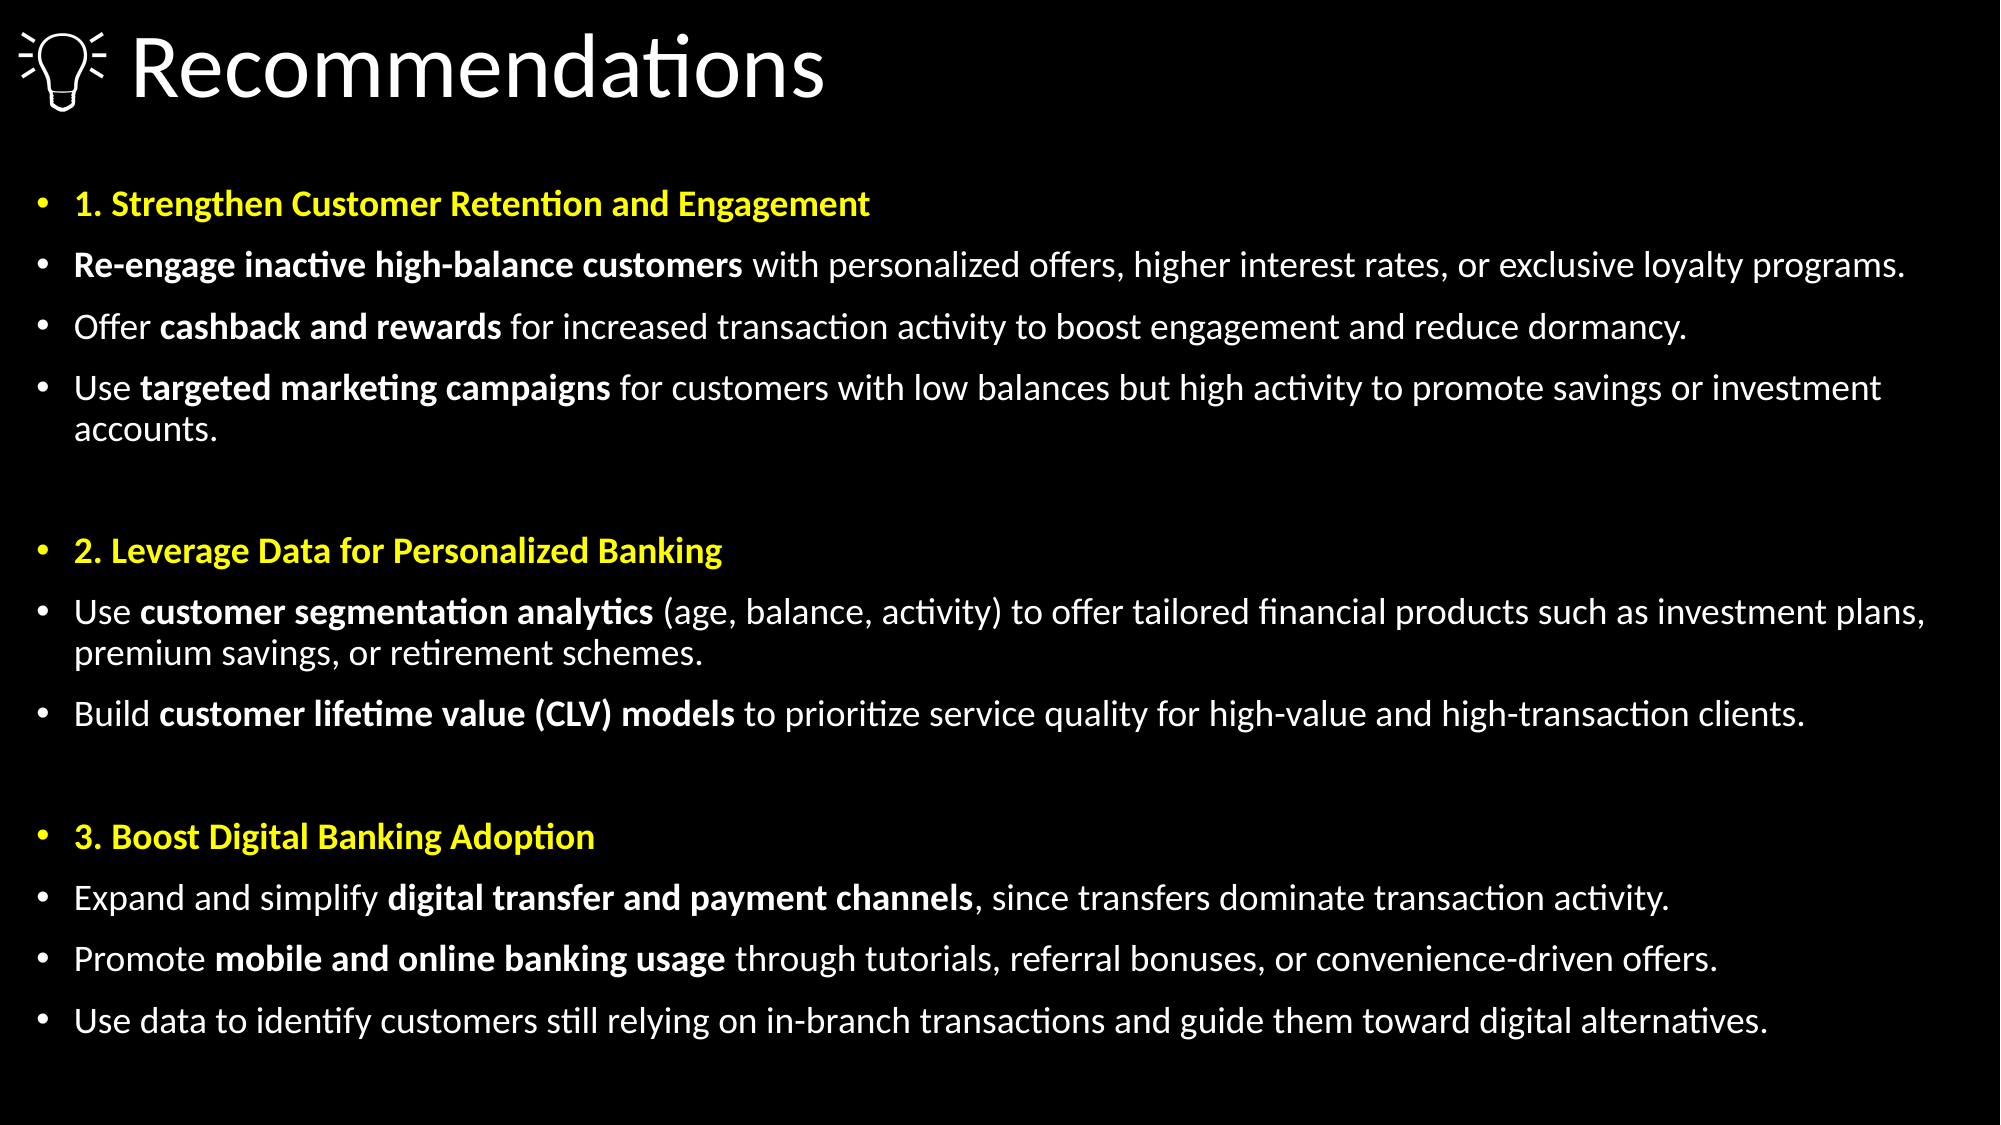

# 💡 Recommendations
1. Strengthen Customer Retention and Engagement
Re-engage inactive high-balance customers with personalized offers, higher interest rates, or exclusive loyalty programs.
Offer cashback and rewards for increased transaction activity to boost engagement and reduce dormancy.
Use targeted marketing campaigns for customers with low balances but high activity to promote savings or investment accounts.

2. Leverage Data for Personalized Banking
Use customer segmentation analytics (age, balance, activity) to offer tailored financial products such as investment plans, premium savings, or retirement schemes.
Build customer lifetime value (CLV) models to prioritize service quality for high-value and high-transaction clients.

3. Boost Digital Banking Adoption
Expand and simplify digital transfer and payment channels, since transfers dominate transaction activity.
Promote mobile and online banking usage through tutorials, referral bonuses, or convenience-driven offers.
Use data to identify customers still relying on in-branch transactions and guide them toward digital alternatives.